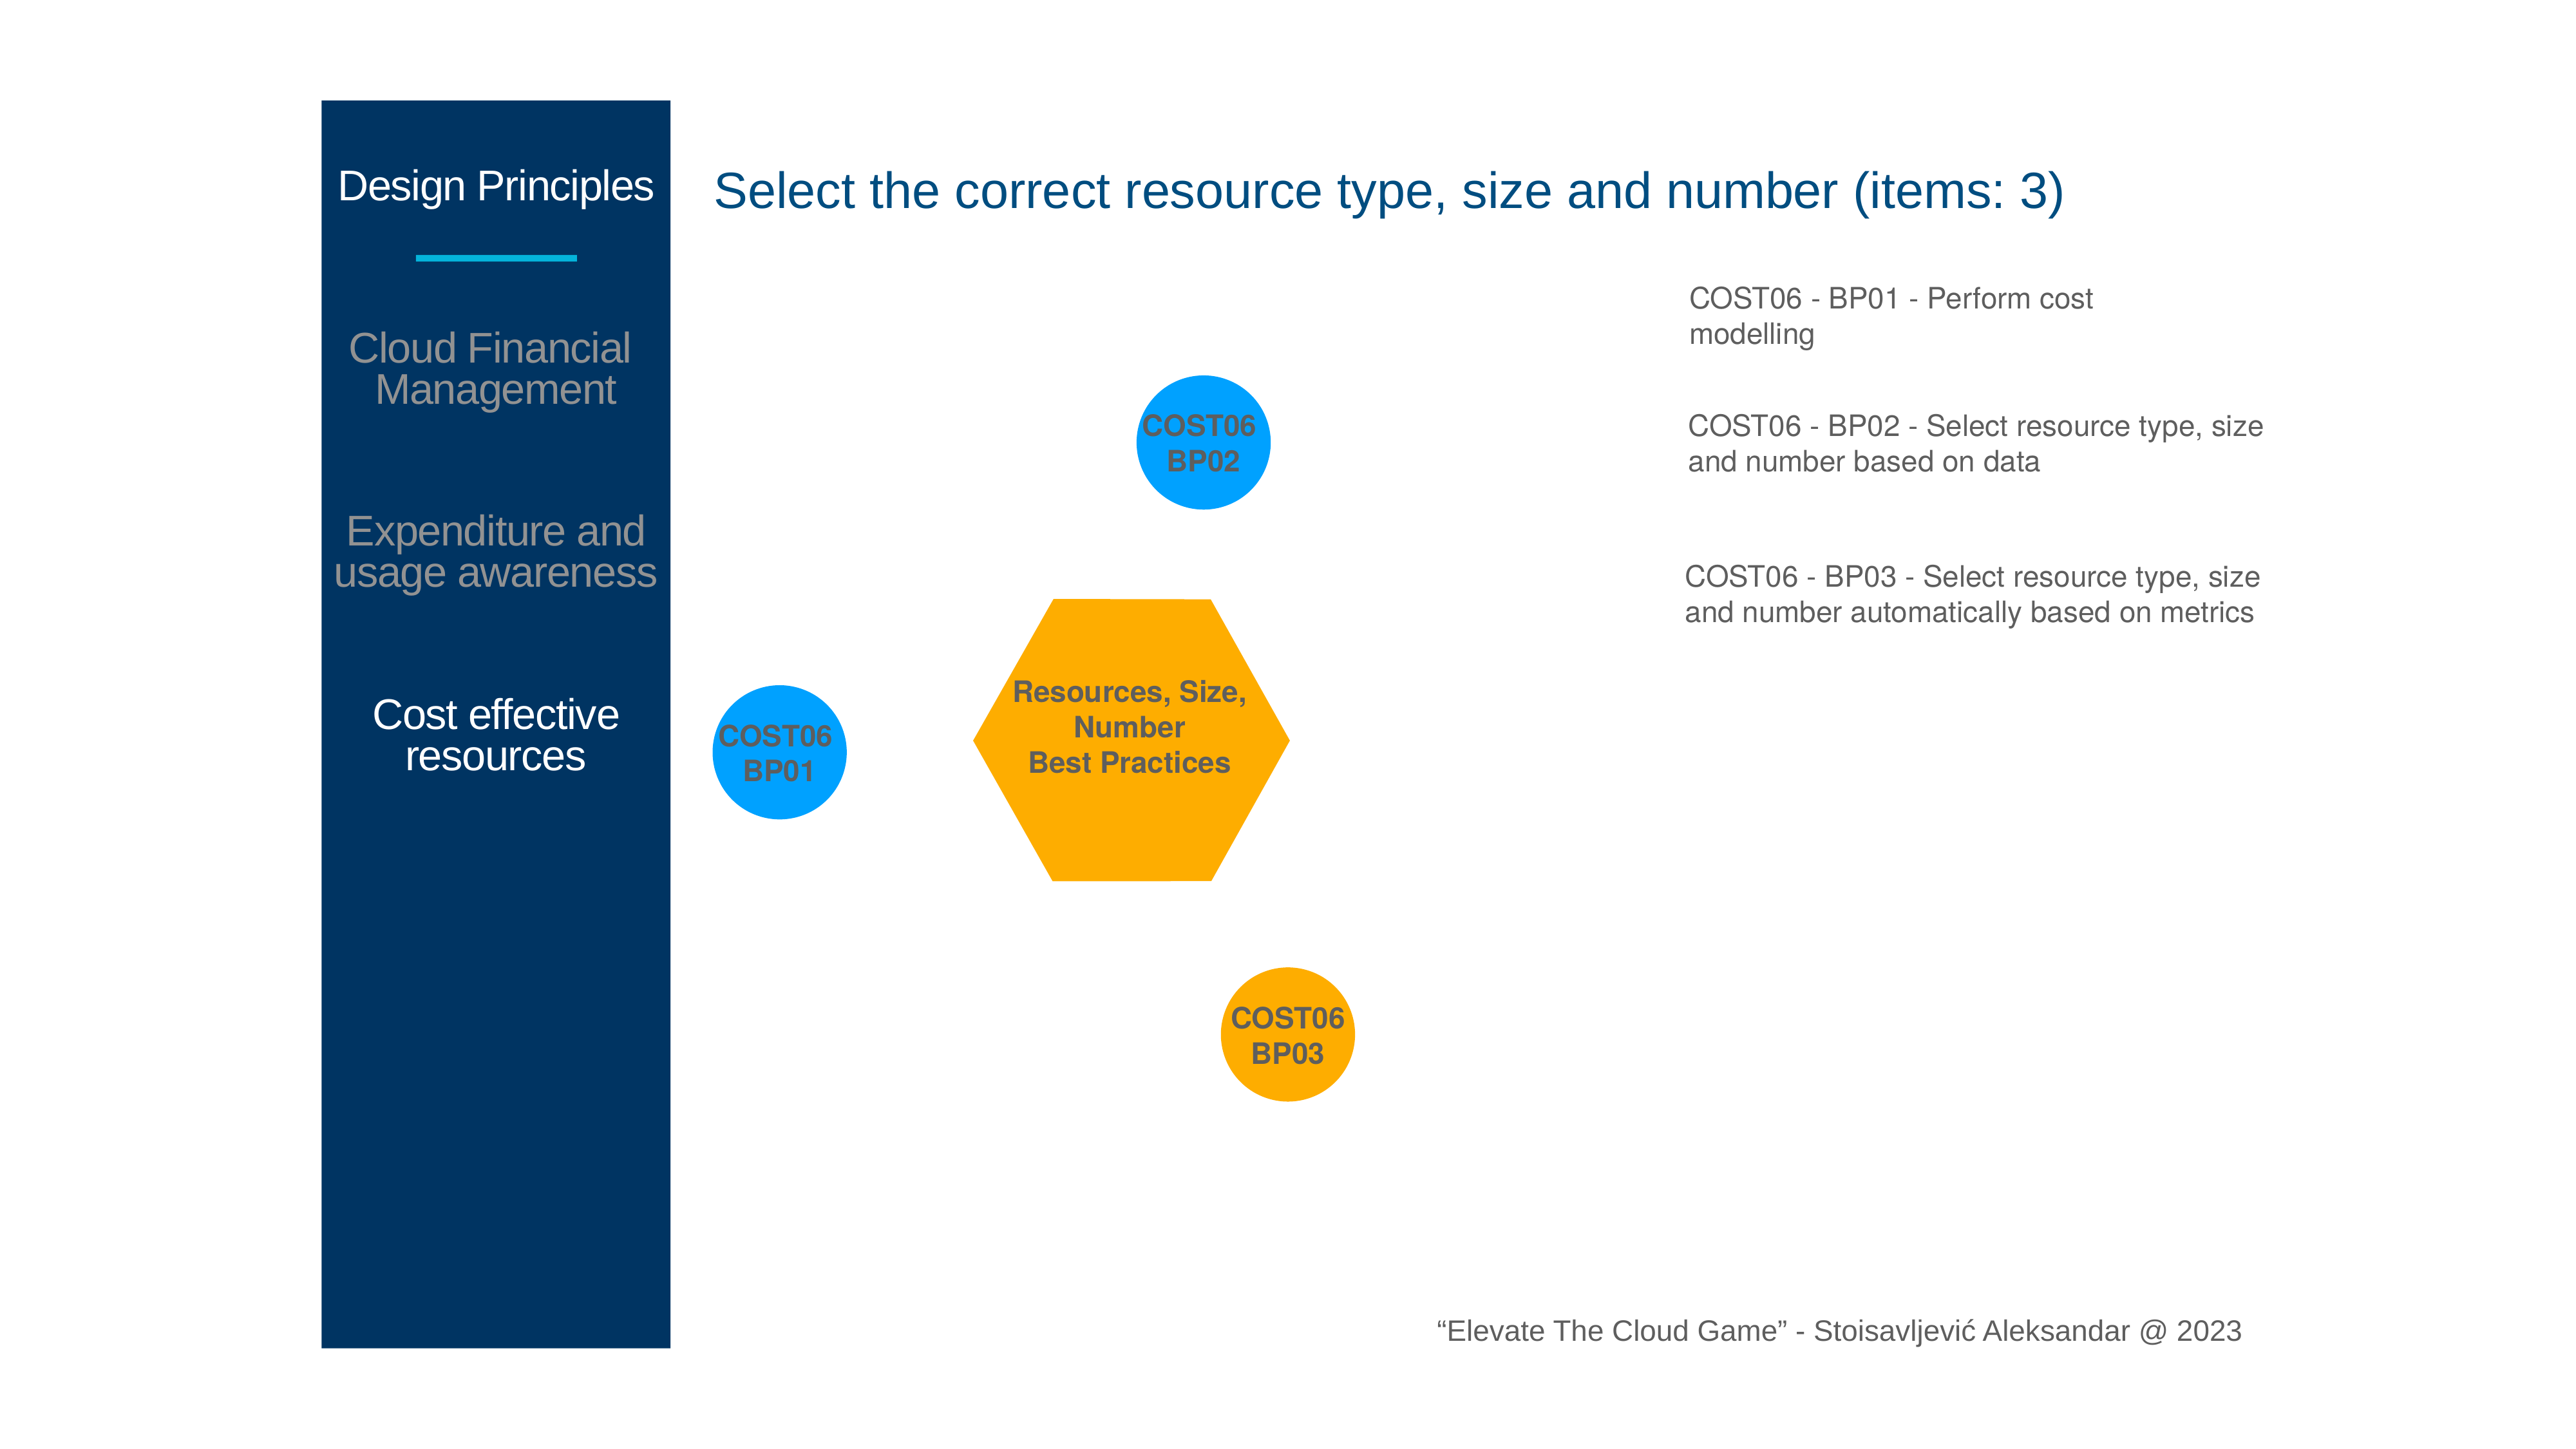

Design Principles
Select the correct resource type, size and number (items: 3)

COST06 - BP01 - Perform cost
modelling
Cloud Financial
Management

COST06 - BP02 - Select resource type, size
and number based on data
COST06
BP02
Expenditure and usage awareness
COST06 - BP03 - Select resource type, size
and number automatically based on metrics

Resources, Size, Number
Best Practices
Cost effective resources

COST06
BP01

COST06
BP03
“Elevate The Cloud Game” - Stoisavljević Aleksandar @ 2023